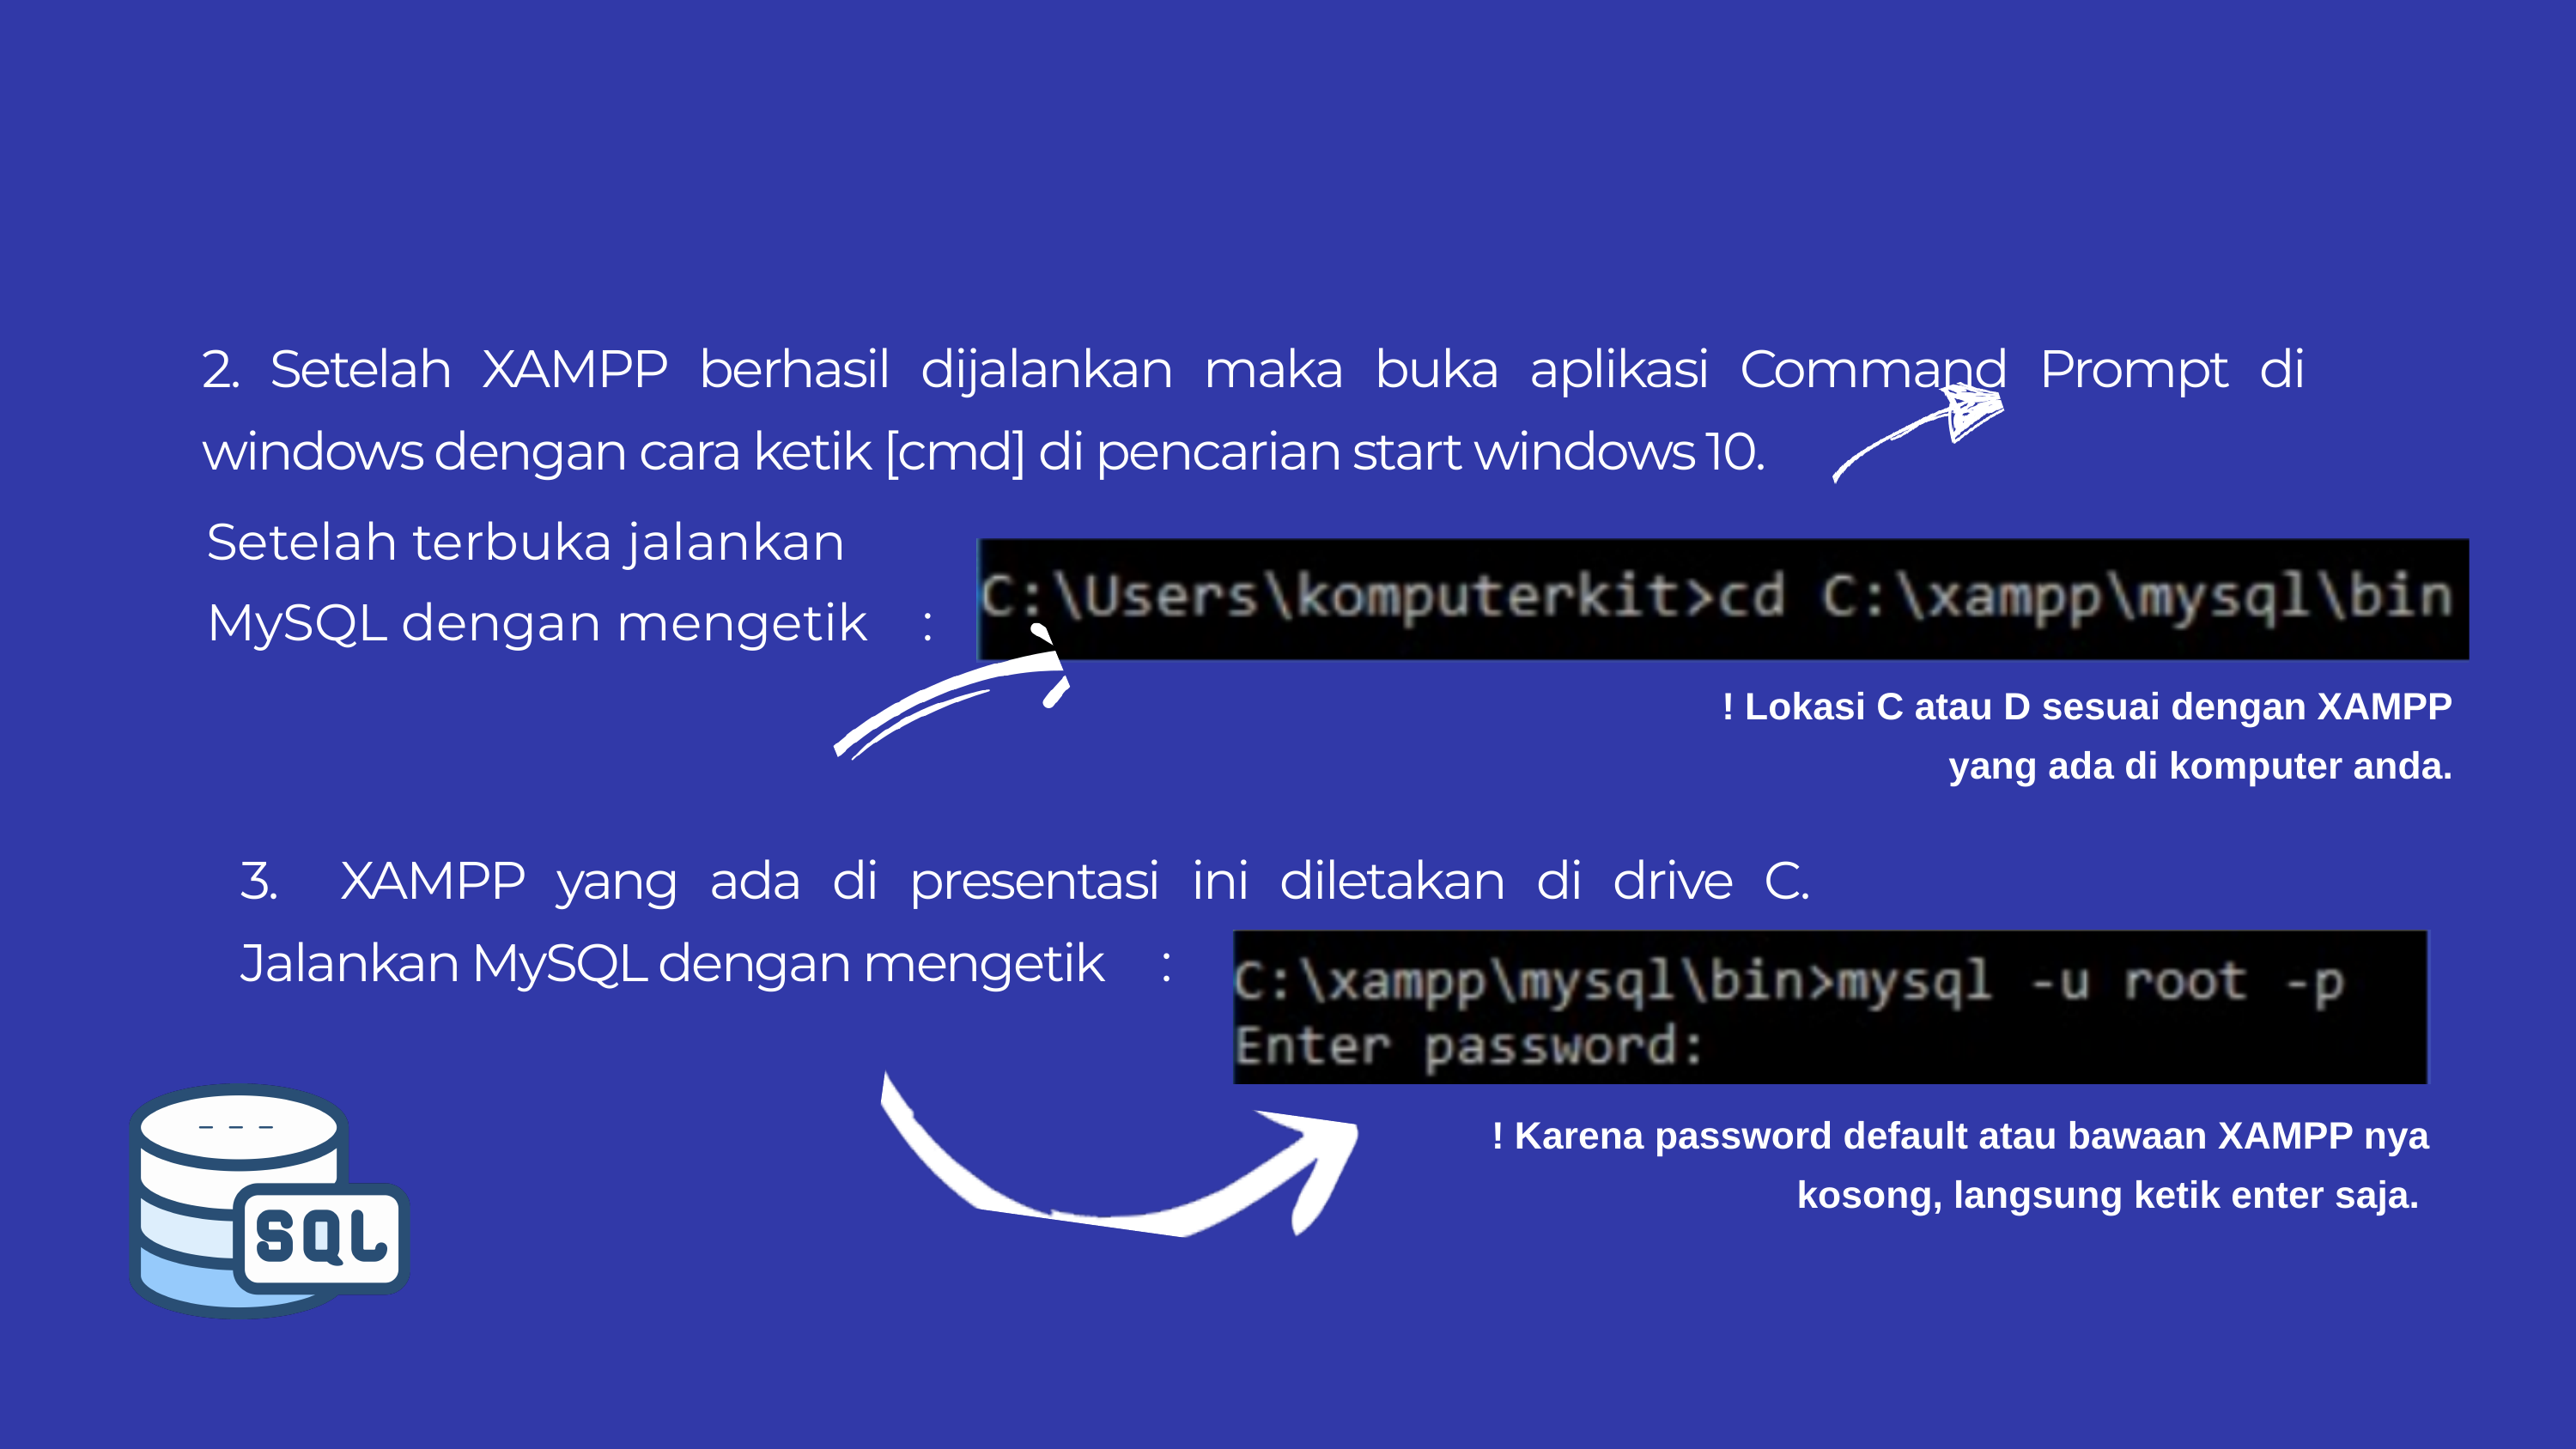

2. Setelah XAMPP berhasil dijalankan maka buka aplikasi Command Prompt di windows dengan cara ketik [cmd] di pencarian start windows 10.

Setelah terbuka jalankan MySQL dengan mengetik    :

! Lokasi C atau D sesuai dengan XAMPP yang ada di komputer anda.
3.  XAMPP yang ada di presentasi ini diletakan di drive C. Jalankan MySQL dengan mengetik     :

! Karena password default atau bawaan XAMPP nya kosong, langsung ketik enter saja.